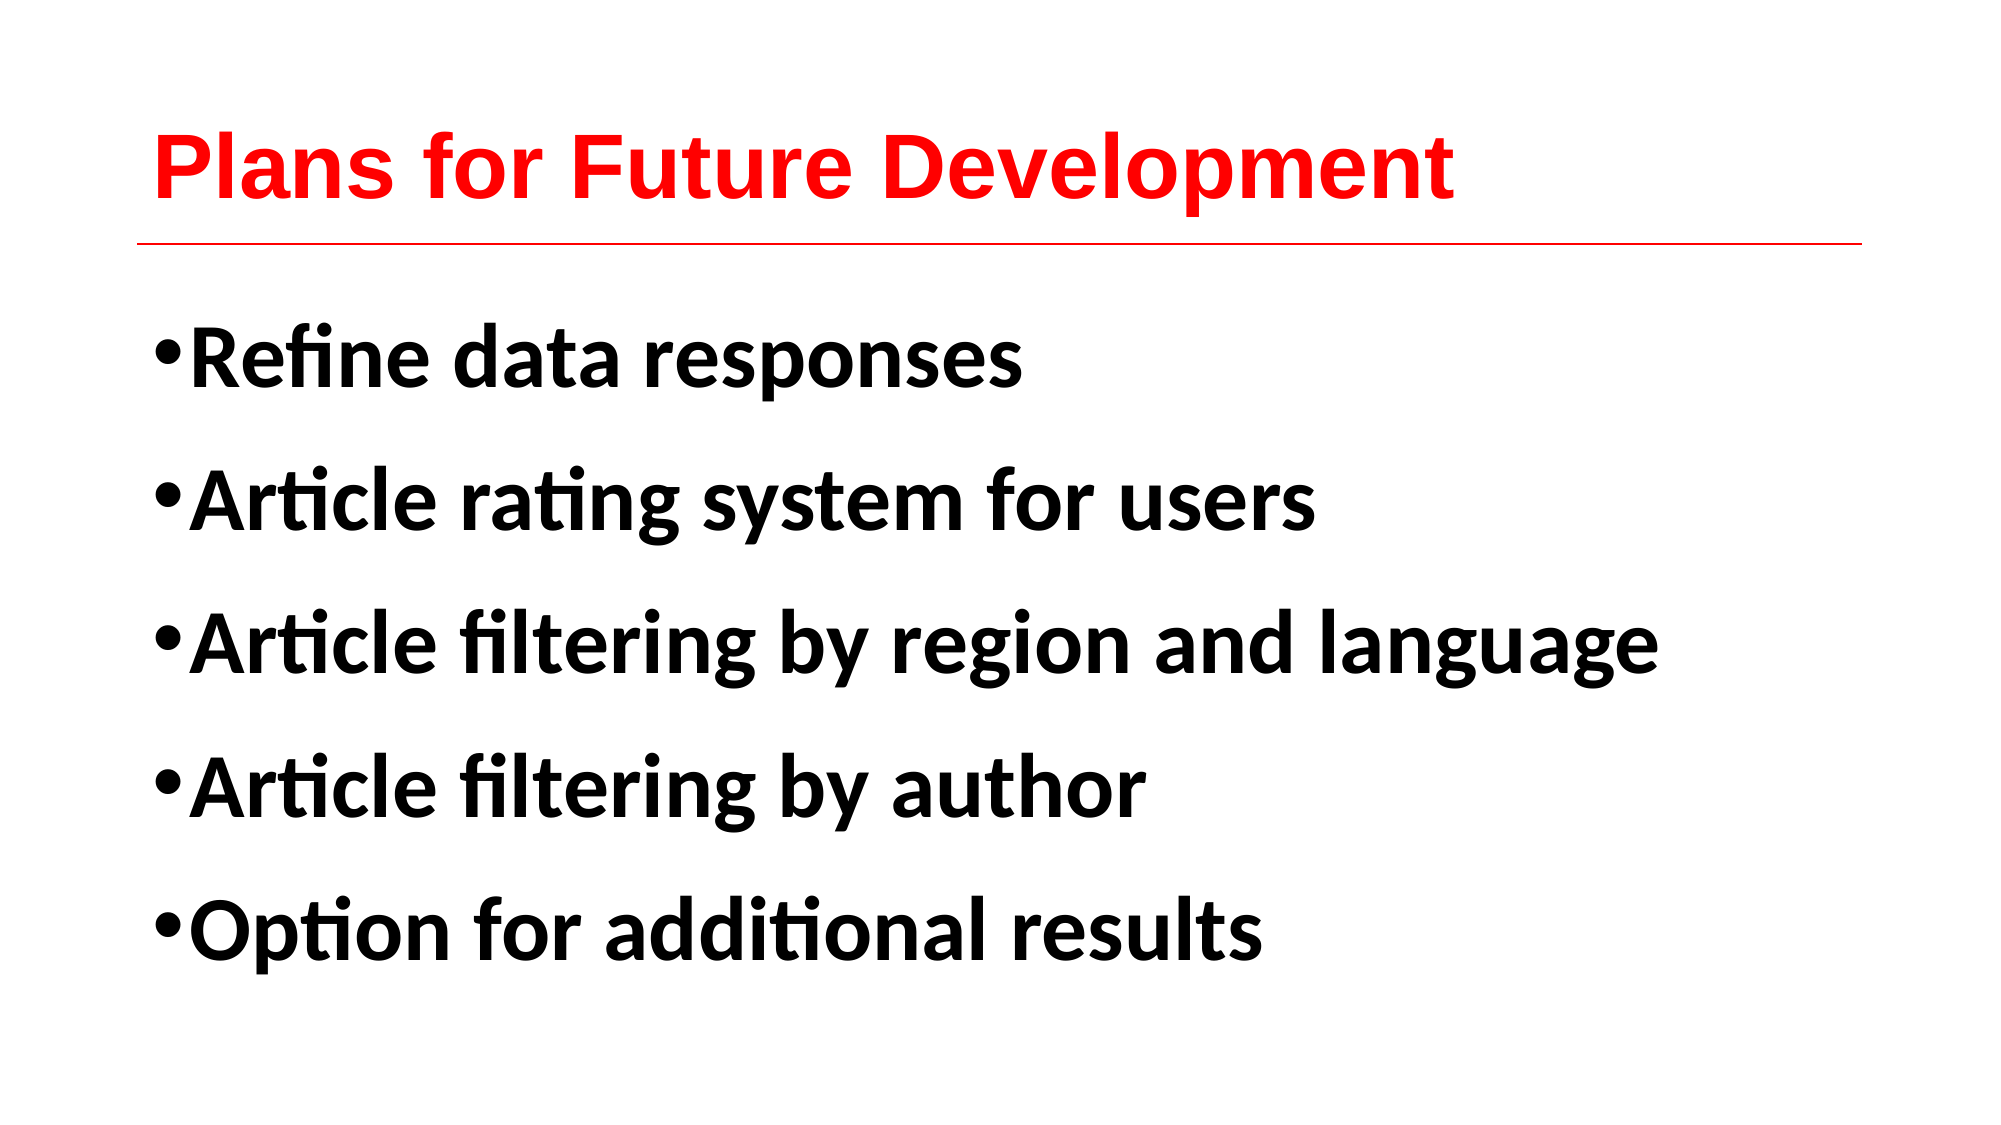

# Plans for Future Development
Refine data responses
Article rating system for users
Article filtering by region and language
Article filtering by author
Option for additional results